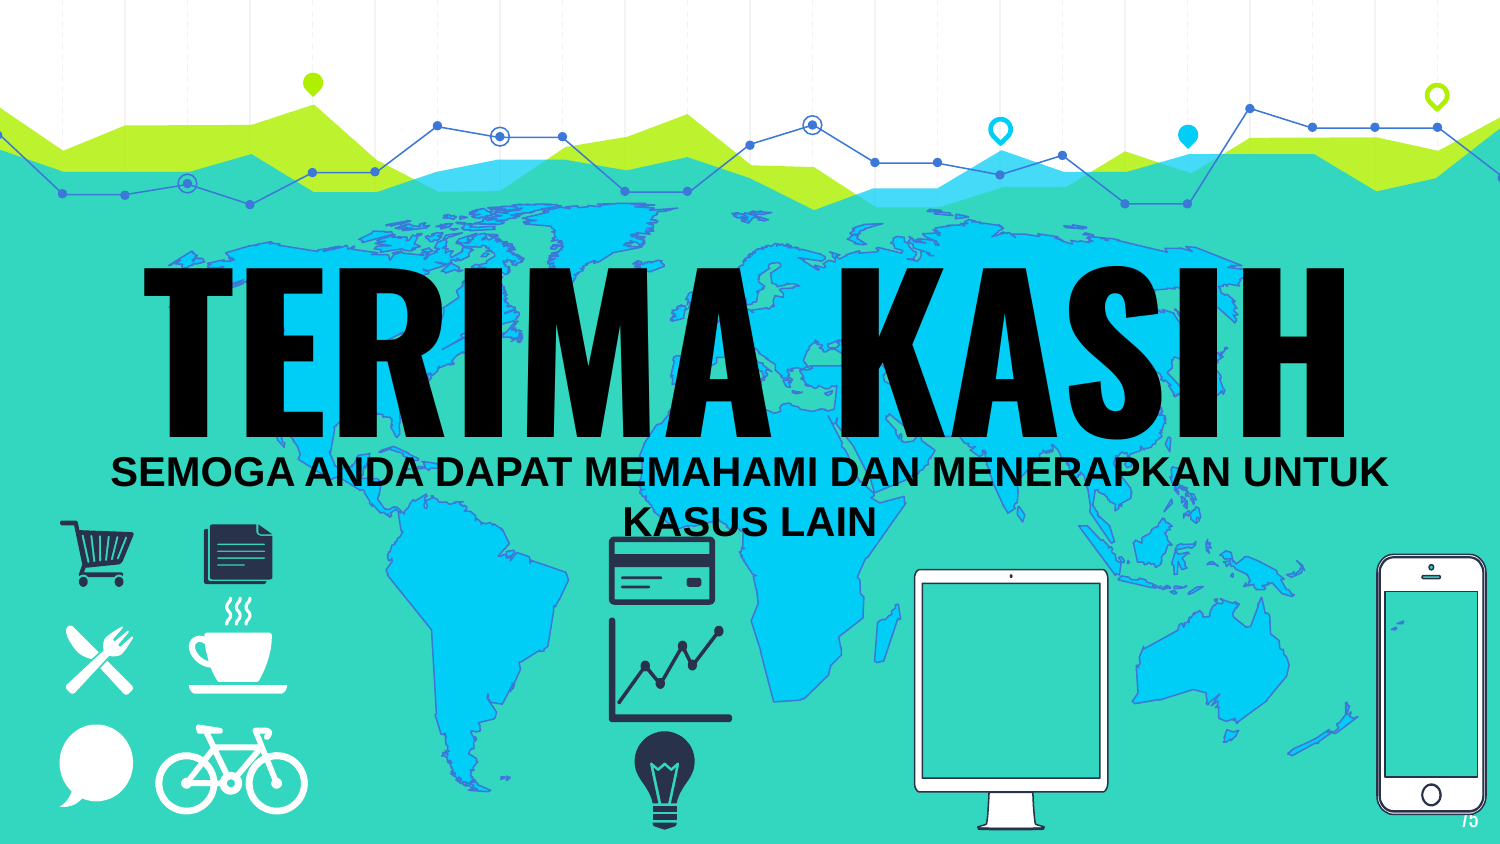

TERIMA KASIH
SEMOGA ANDA DAPAT MEMAHAMI DAN MENERAPKAN UNTUK KASUS LAIN

75